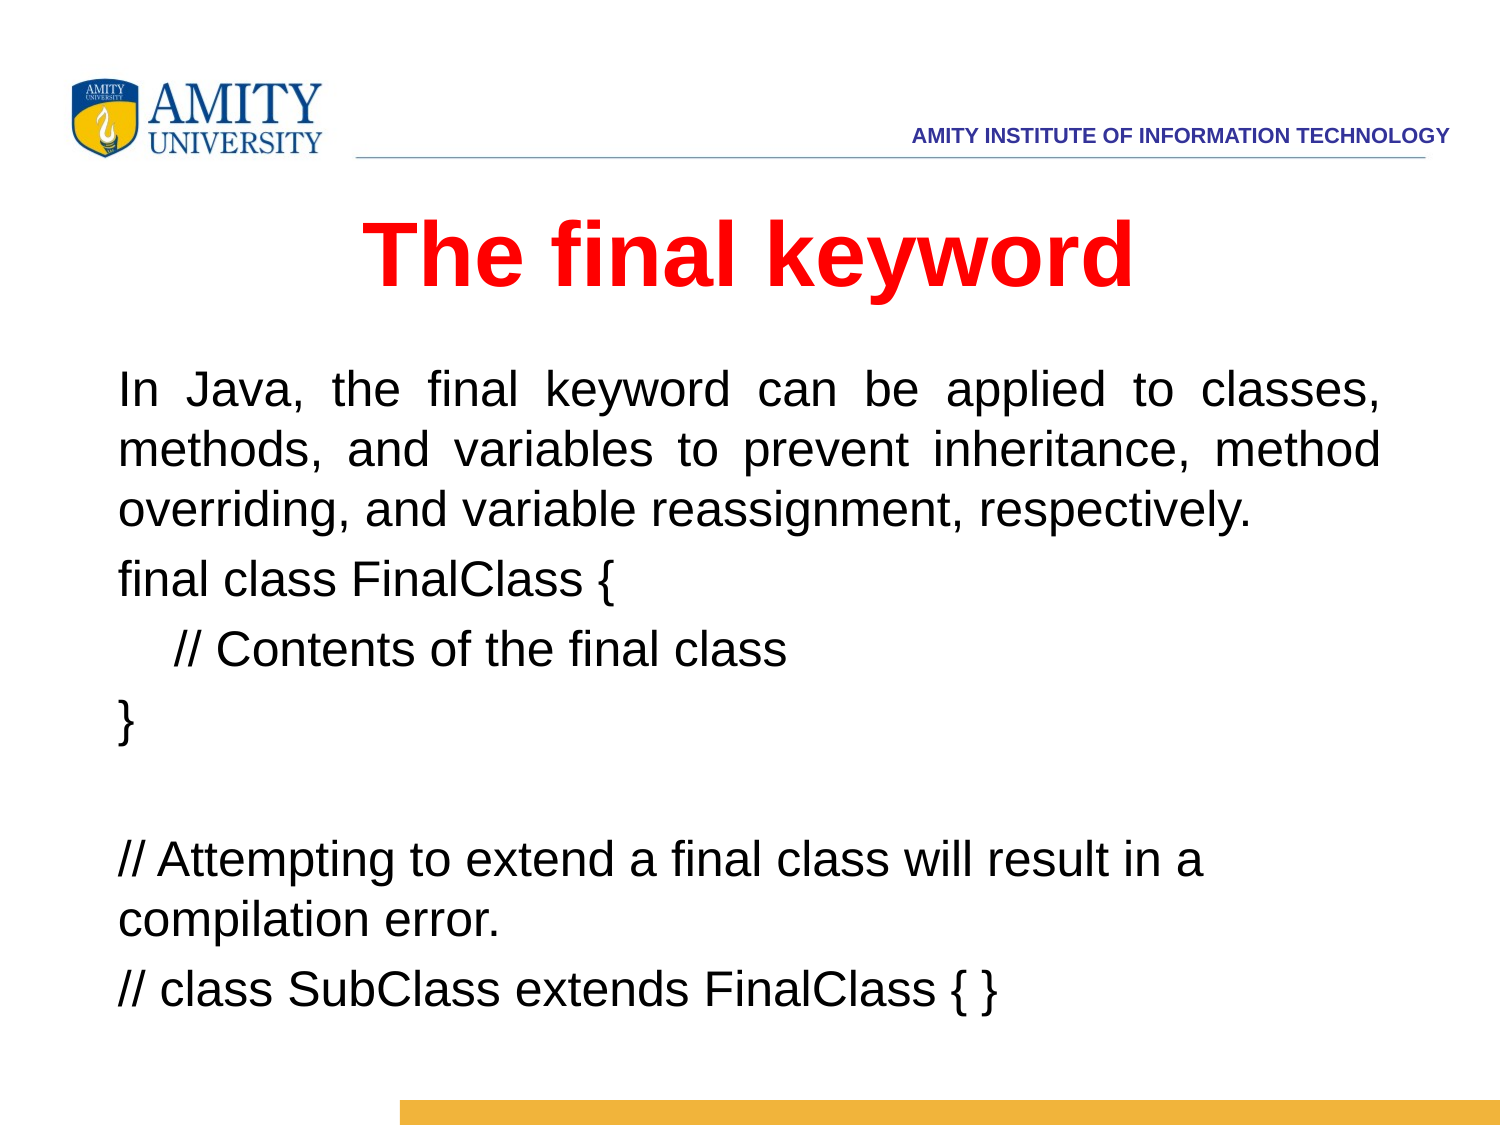

# The final keyword
In Java, the final keyword can be applied to classes, methods, and variables to prevent inheritance, method overriding, and variable reassignment, respectively.
final class FinalClass {
    // Contents of the final class
}

// Attempting to extend a final class will result in a compilation error.
// class SubClass extends FinalClass { }